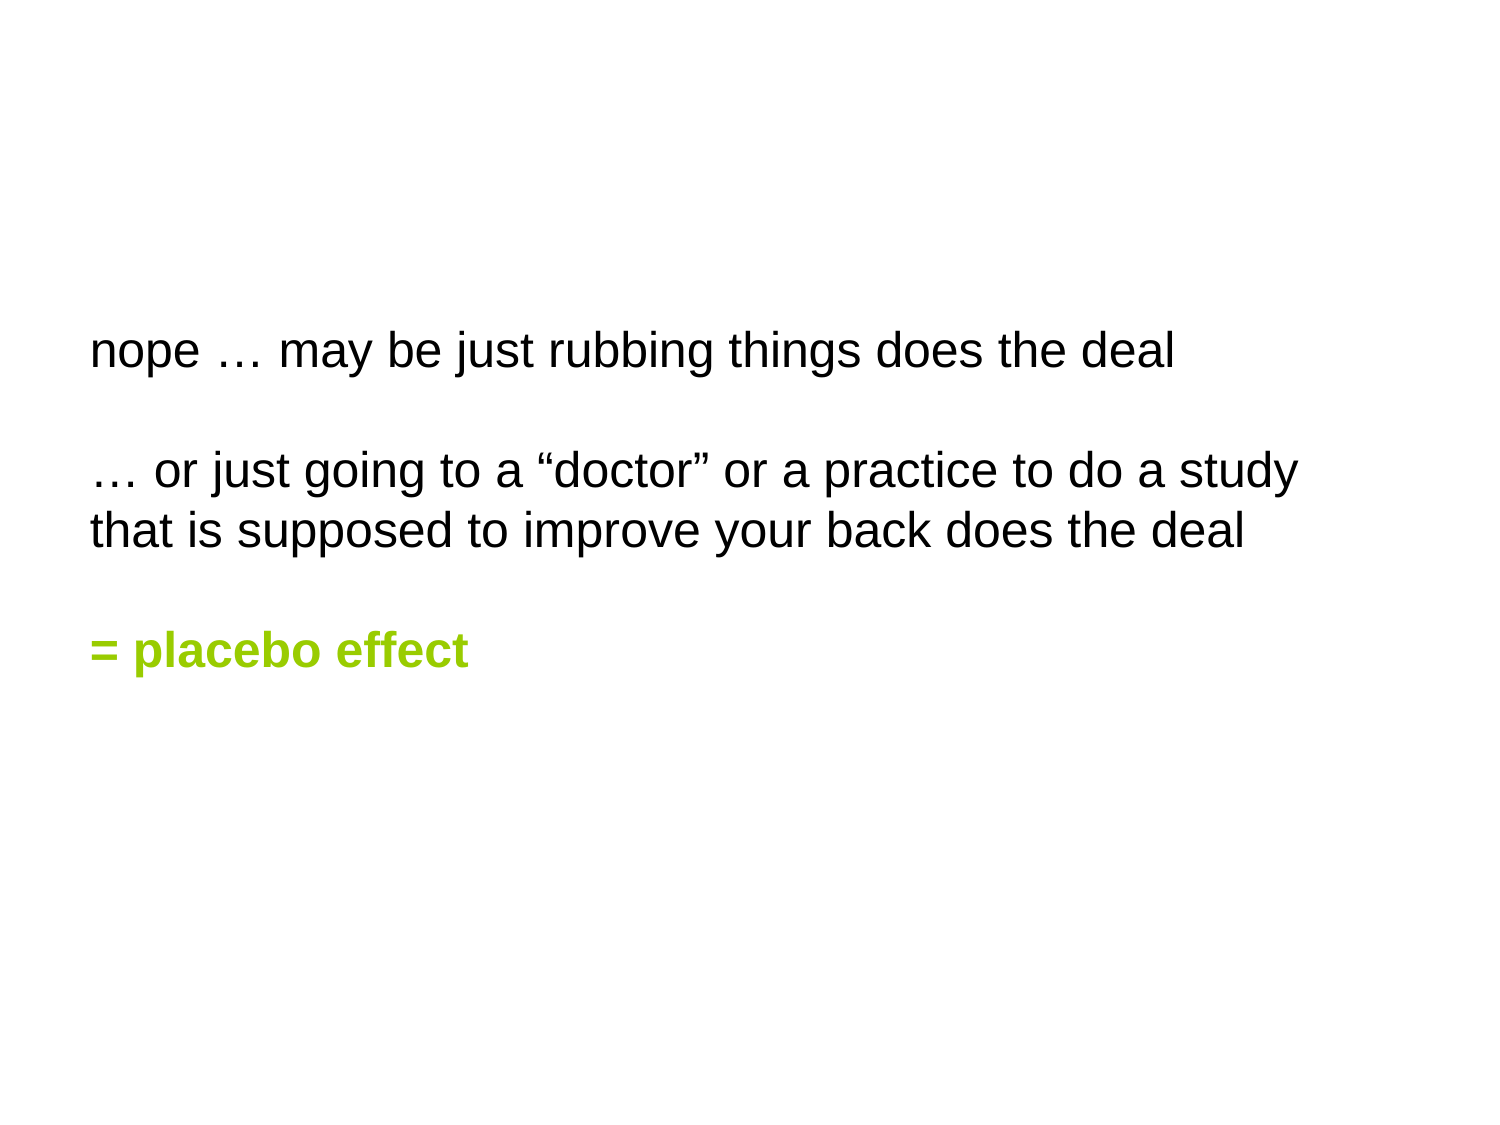

nope … may be just rubbing things does the deal

… or just going to a “doctor” or a practice to do a study that is supposed to improve your back does the deal

= placebo effect